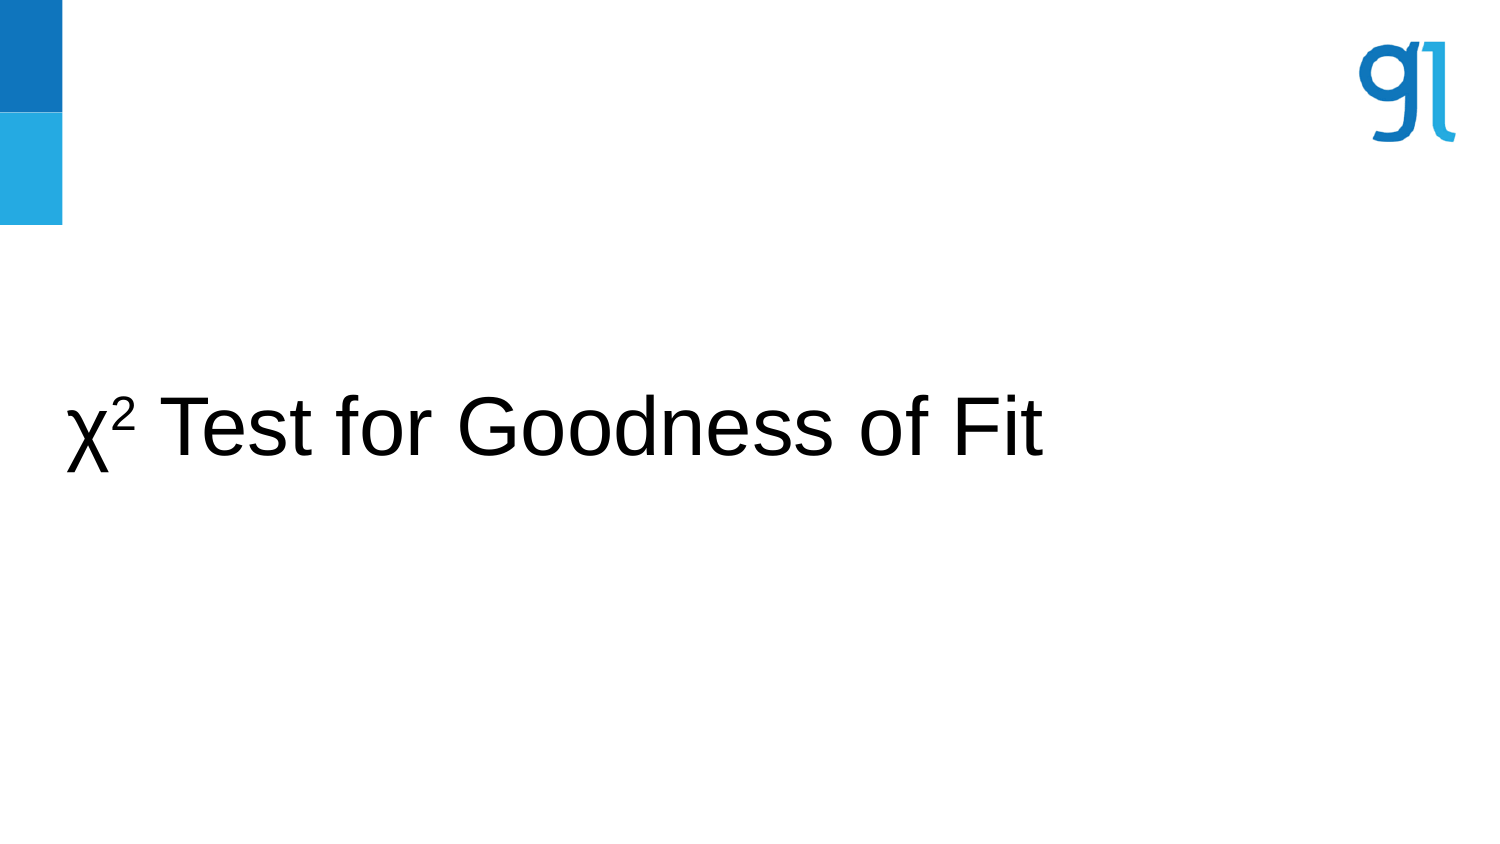

# χ2 Test for Goodness of Fit